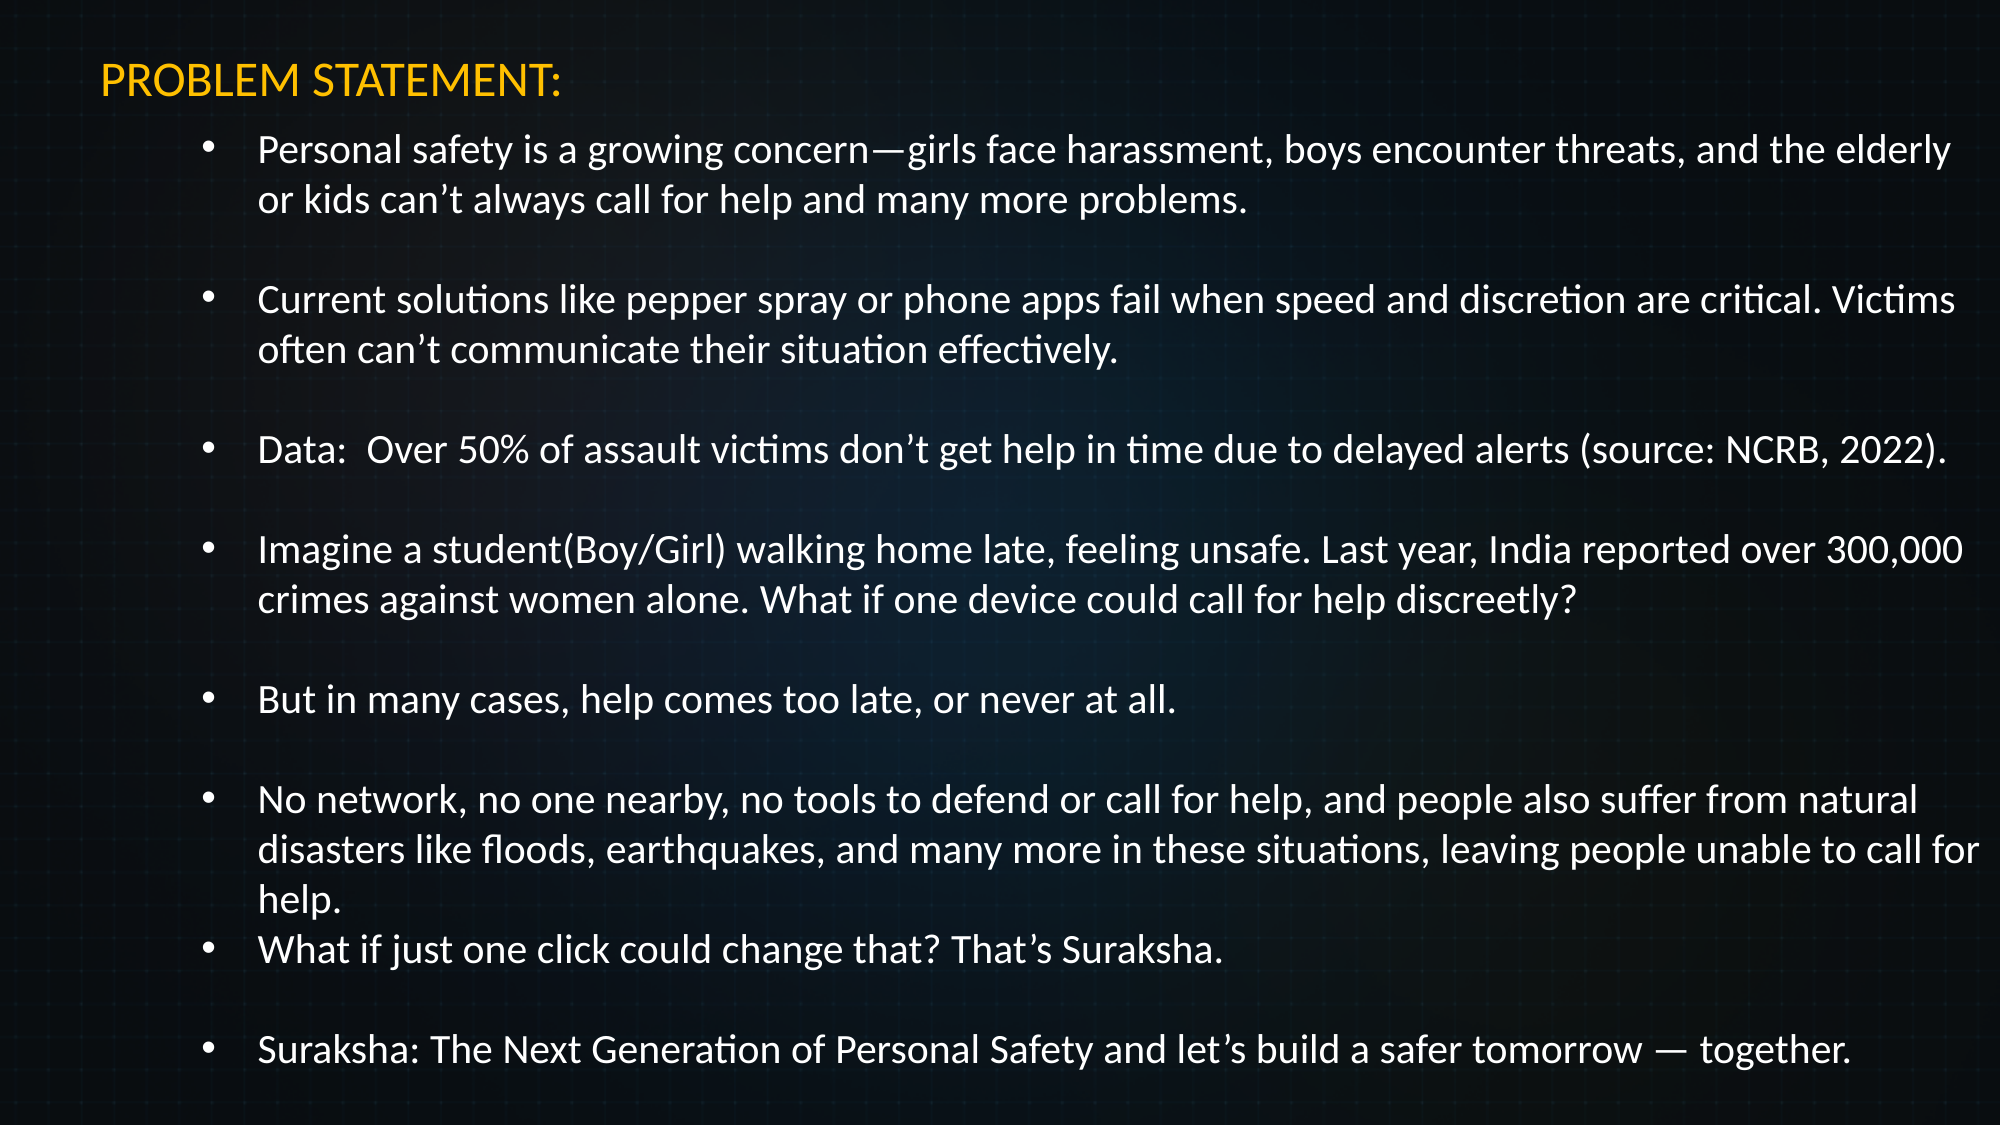

PROBLEM STATEMENT:
Personal safety is a growing concern—girls face harassment, boys encounter threats, and the elderly or kids can’t always call for help and many more problems.

Current solutions like pepper spray or phone apps fail when speed and discretion are critical. Victims often can’t communicate their situation effectively.

Data:  Over 50% of assault victims don’t get help in time due to delayed alerts (source: NCRB, 2022).

Imagine a student(Boy/Girl) walking home late, feeling unsafe. Last year, India reported over 300,000 crimes against women alone. What if one device could call for help discreetly?

But in many cases, help comes too late, or never at all.

No network, no one nearby, no tools to defend or call for help, and people also suffer from natural disasters like floods, earthquakes, and many more in these situations, leaving people unable to call for help.
What if just one click could change that? That’s Suraksha.

Suraksha: The Next Generation of Personal Safety and let’s build a safer tomorrow — together.